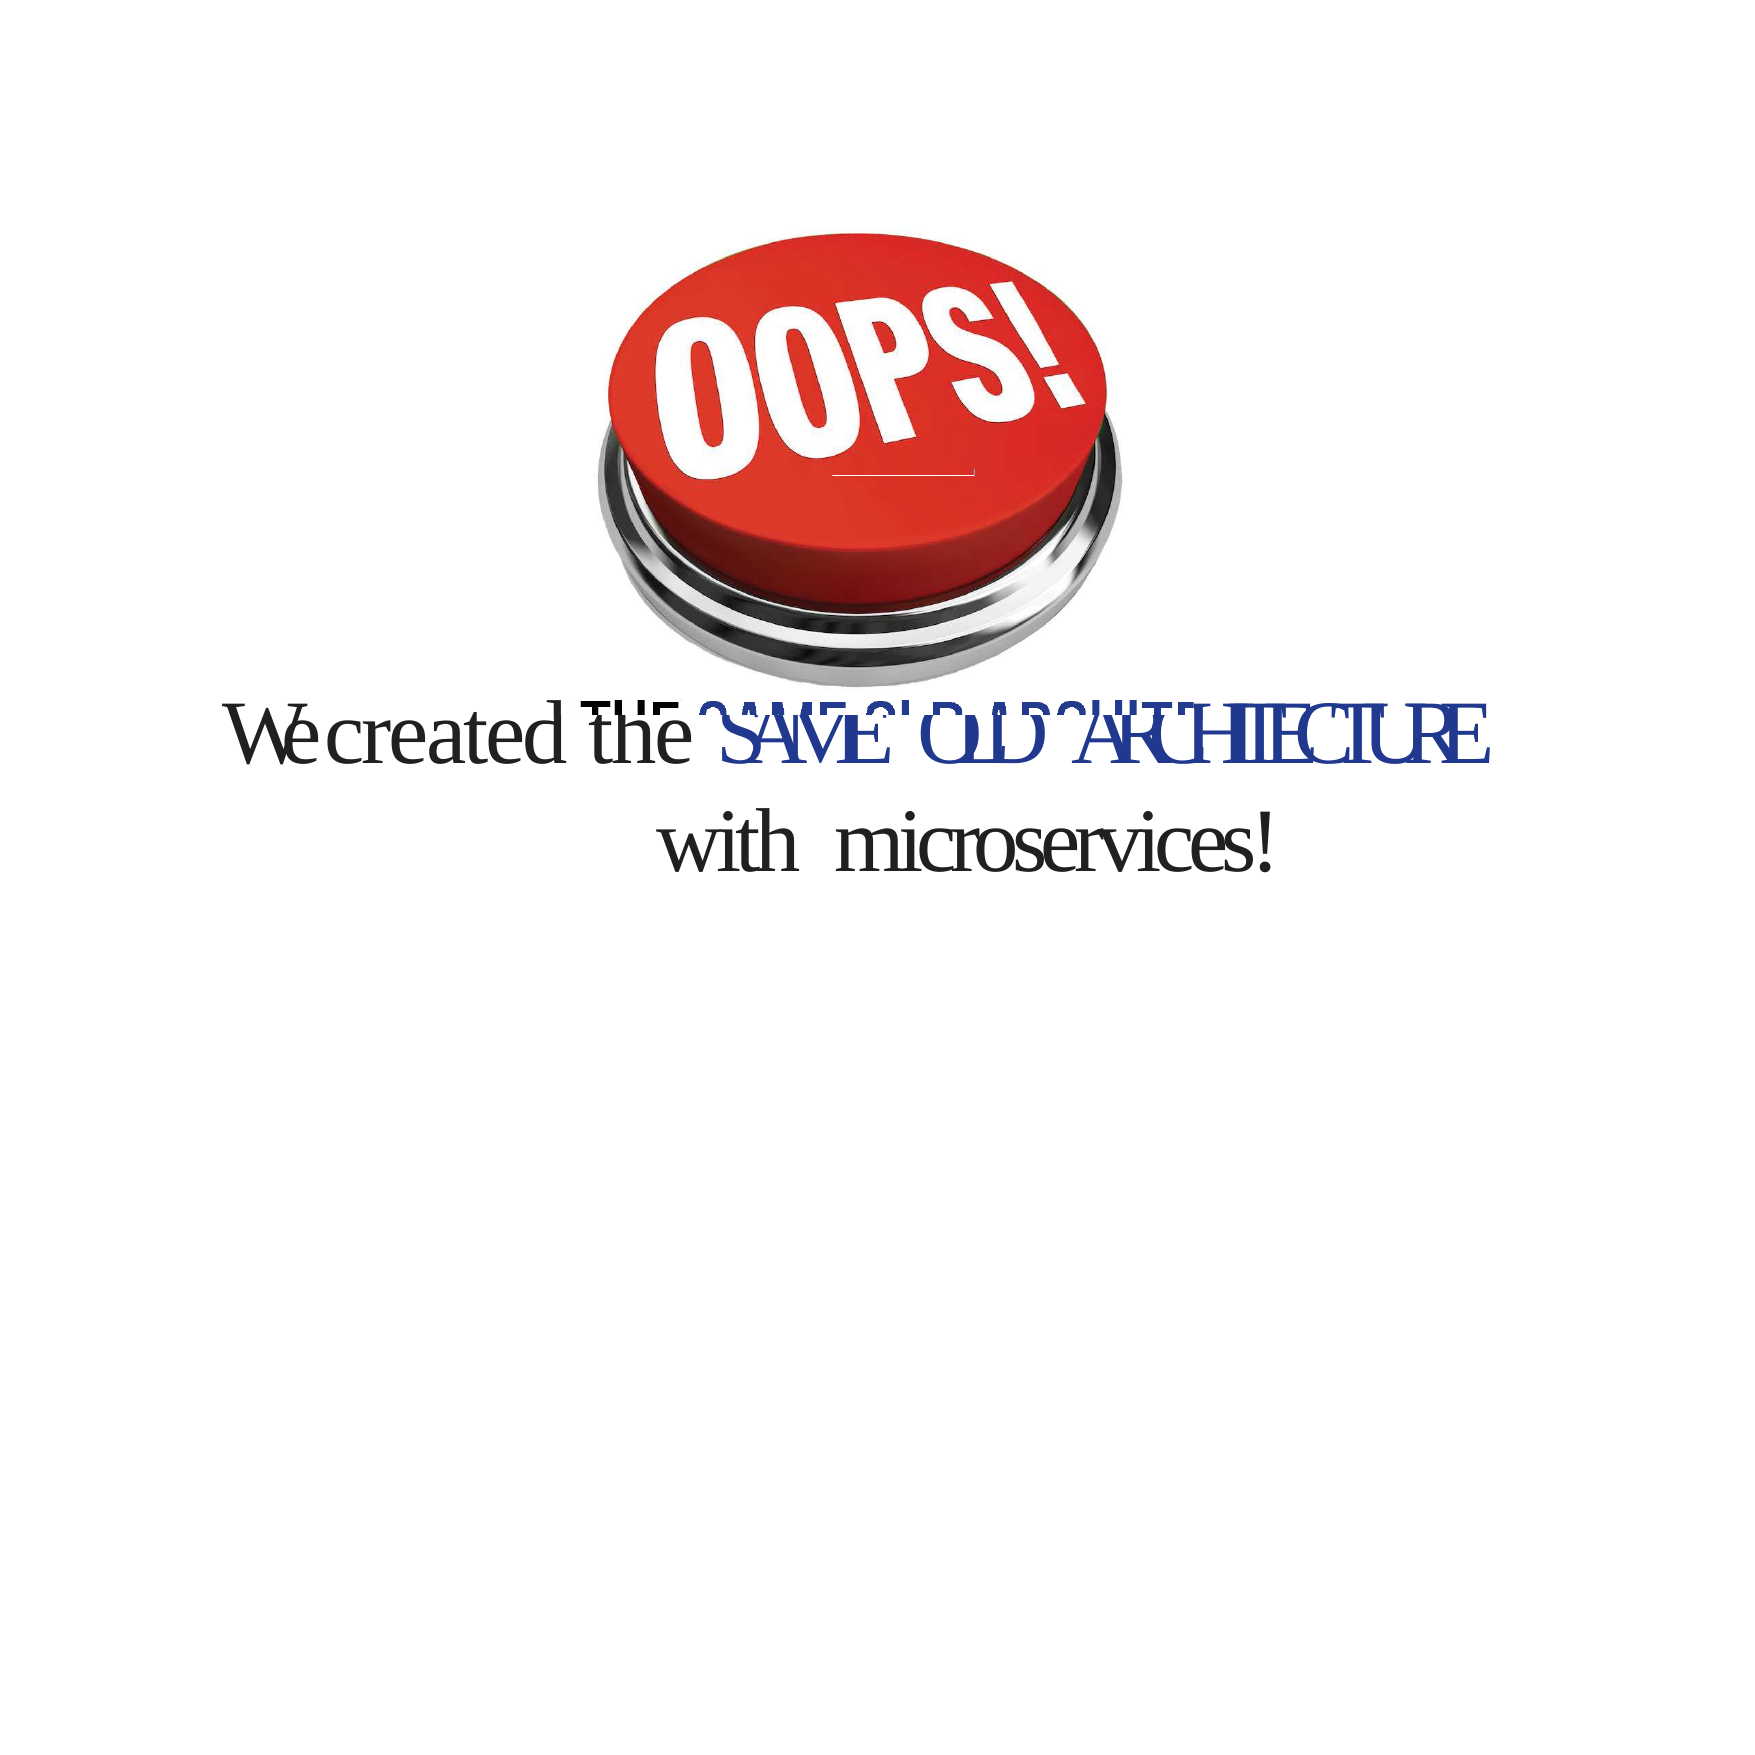

We created the SAME OLD ARCHITECTURE with  microservices!